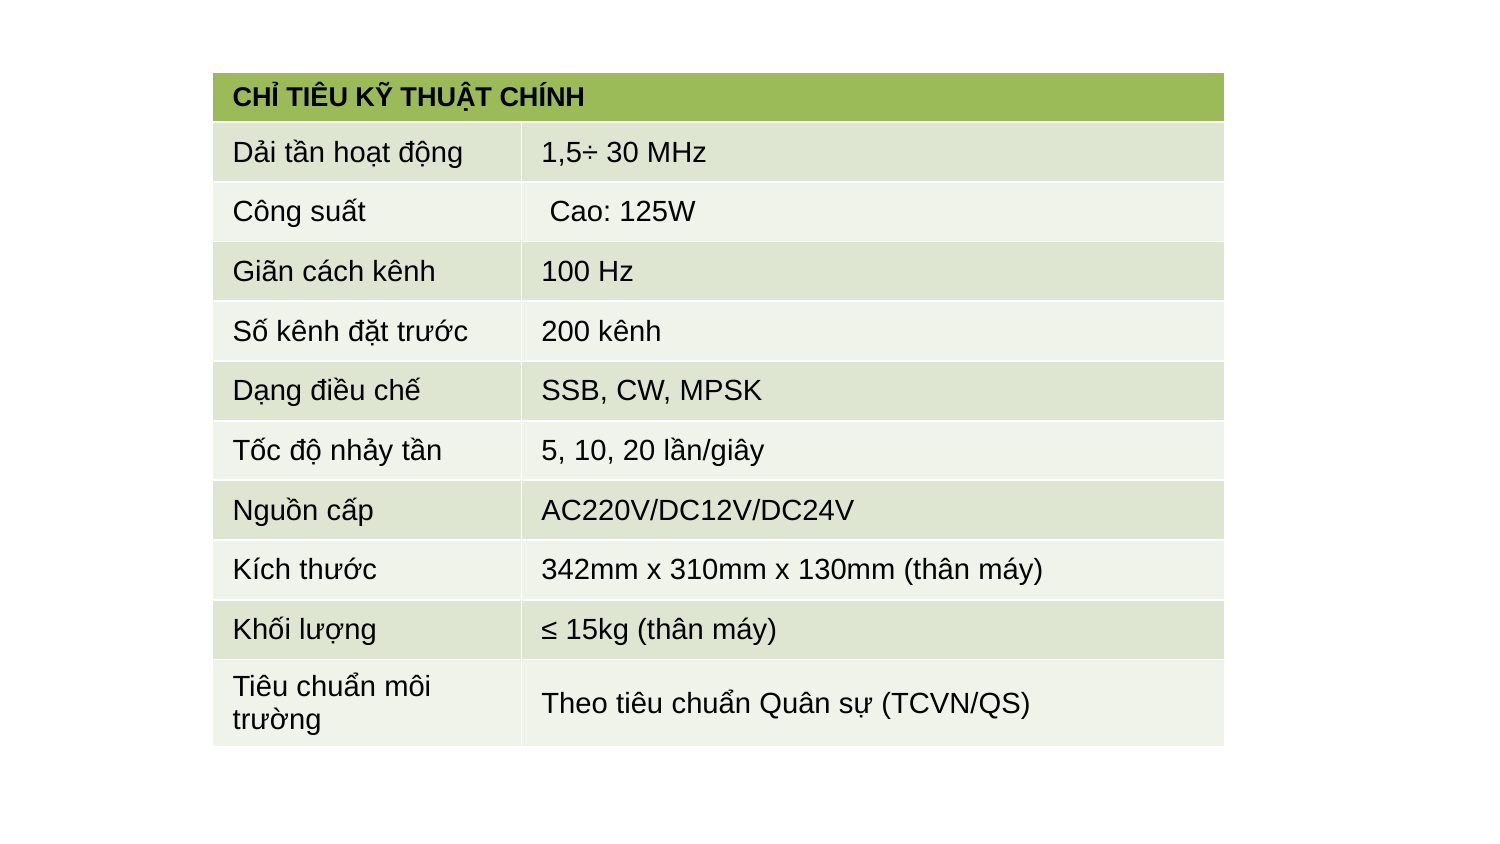

| CHỈ TIÊU KỸ THUẬT CHÍNH |  |
| --- | --- |
| Dải tần hoạt động | 1,5÷ 30 MHz |
| Công suất | Cao: 125W |
| Giãn cách kênh | 100 Hz |
| Số kênh đặt trước | 200 kênh |
| Dạng điều chế | SSB, CW, MPSK |
| Tốc độ nhảy tần | 5, 10, 20 lần/giây |
| Nguồn cấp | AC220V/DC12V/DC24V |
| Kích thước | 342mm x 310mm x 130mm (thân máy) |
| Khối lượng | ≤ 15kg (thân máy) |
| Tiêu chuẩn môi trường | Theo tiêu chuẩn Quân sự (TCVN/QS) |